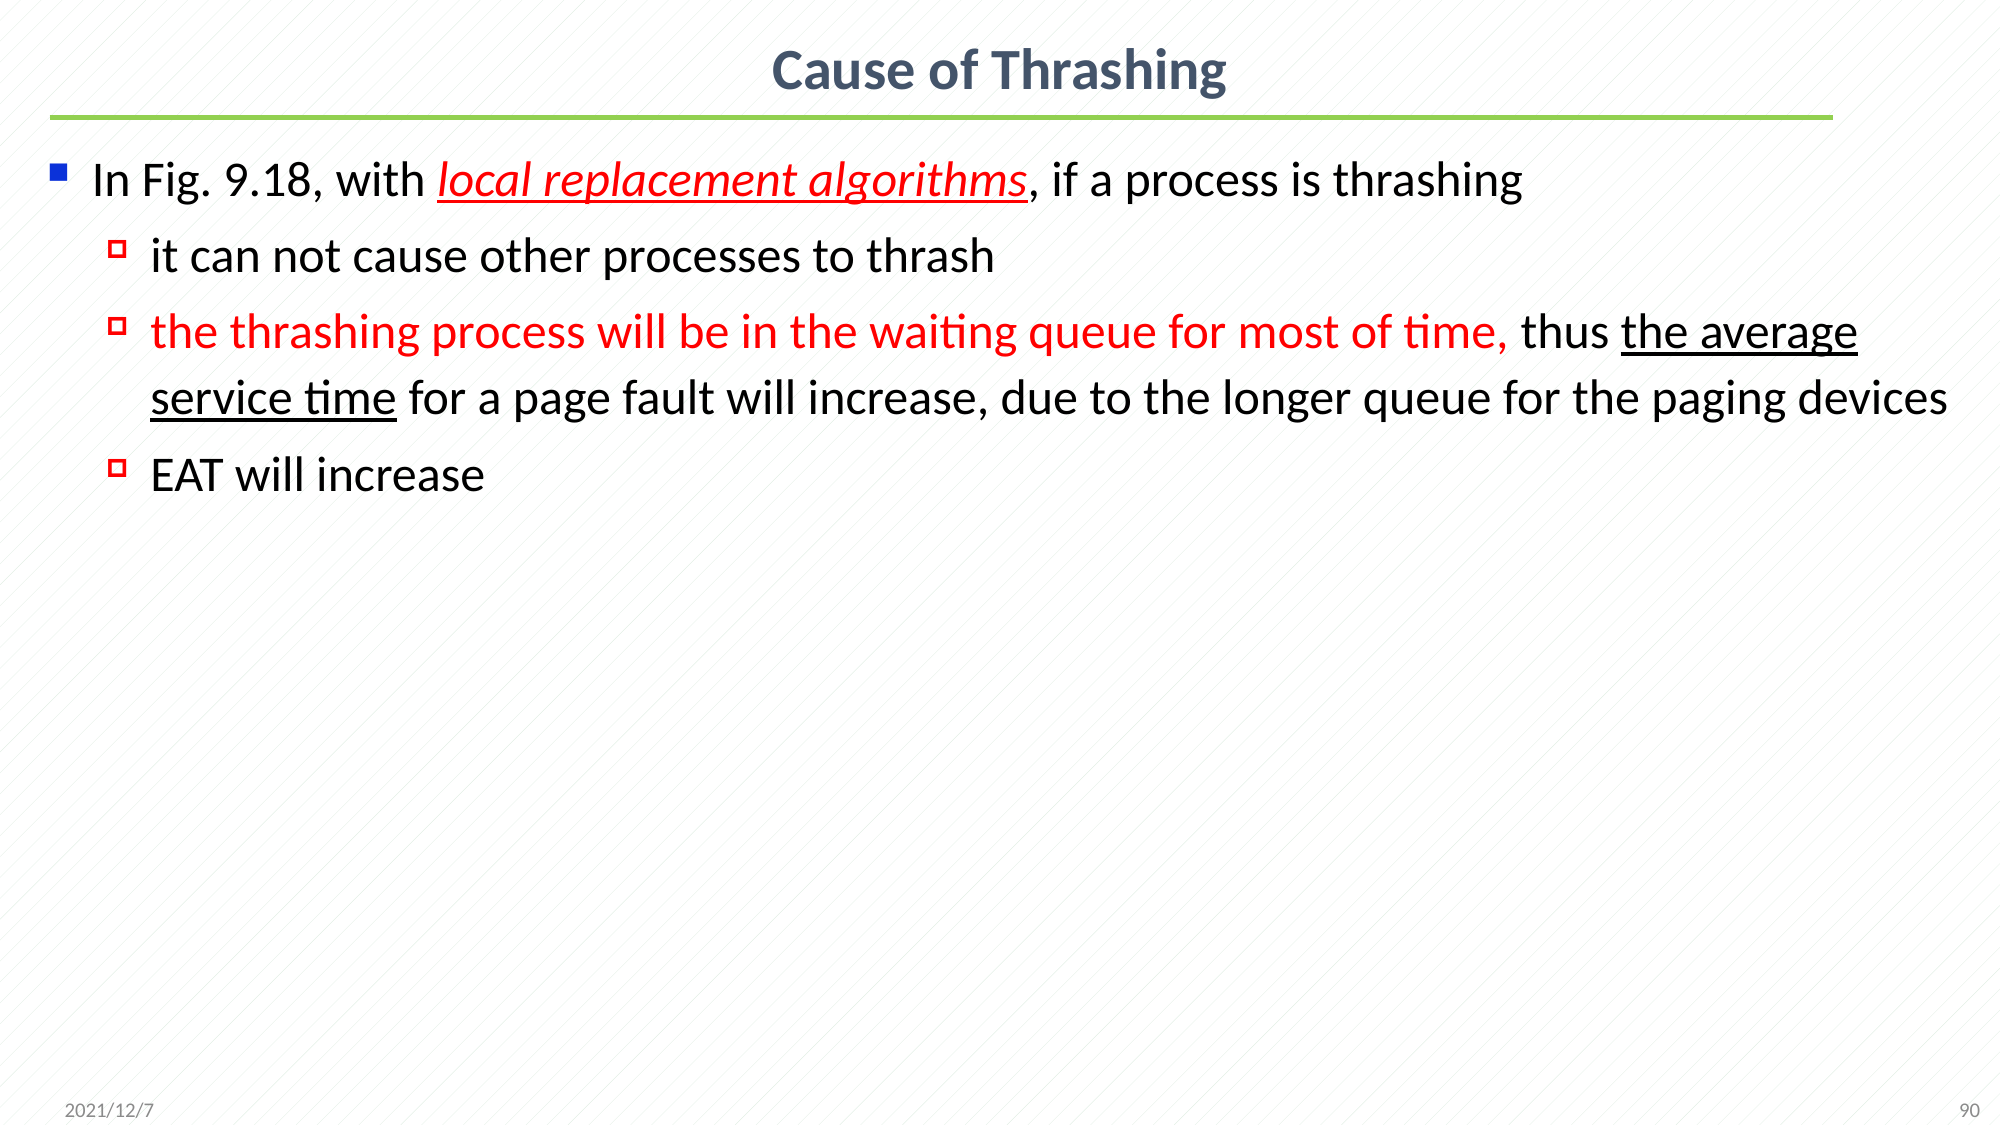

# Cause of Thrashing
In Fig. 9.18, with local replacement algorithms, if a process is thrashing
it can not cause other processes to thrash
the thrashing process will be in the waiting queue for most of time, thus the average service time for a page fault will increase, due to the longer queue for the paging devices
EAT will increase

90
2021/12/7